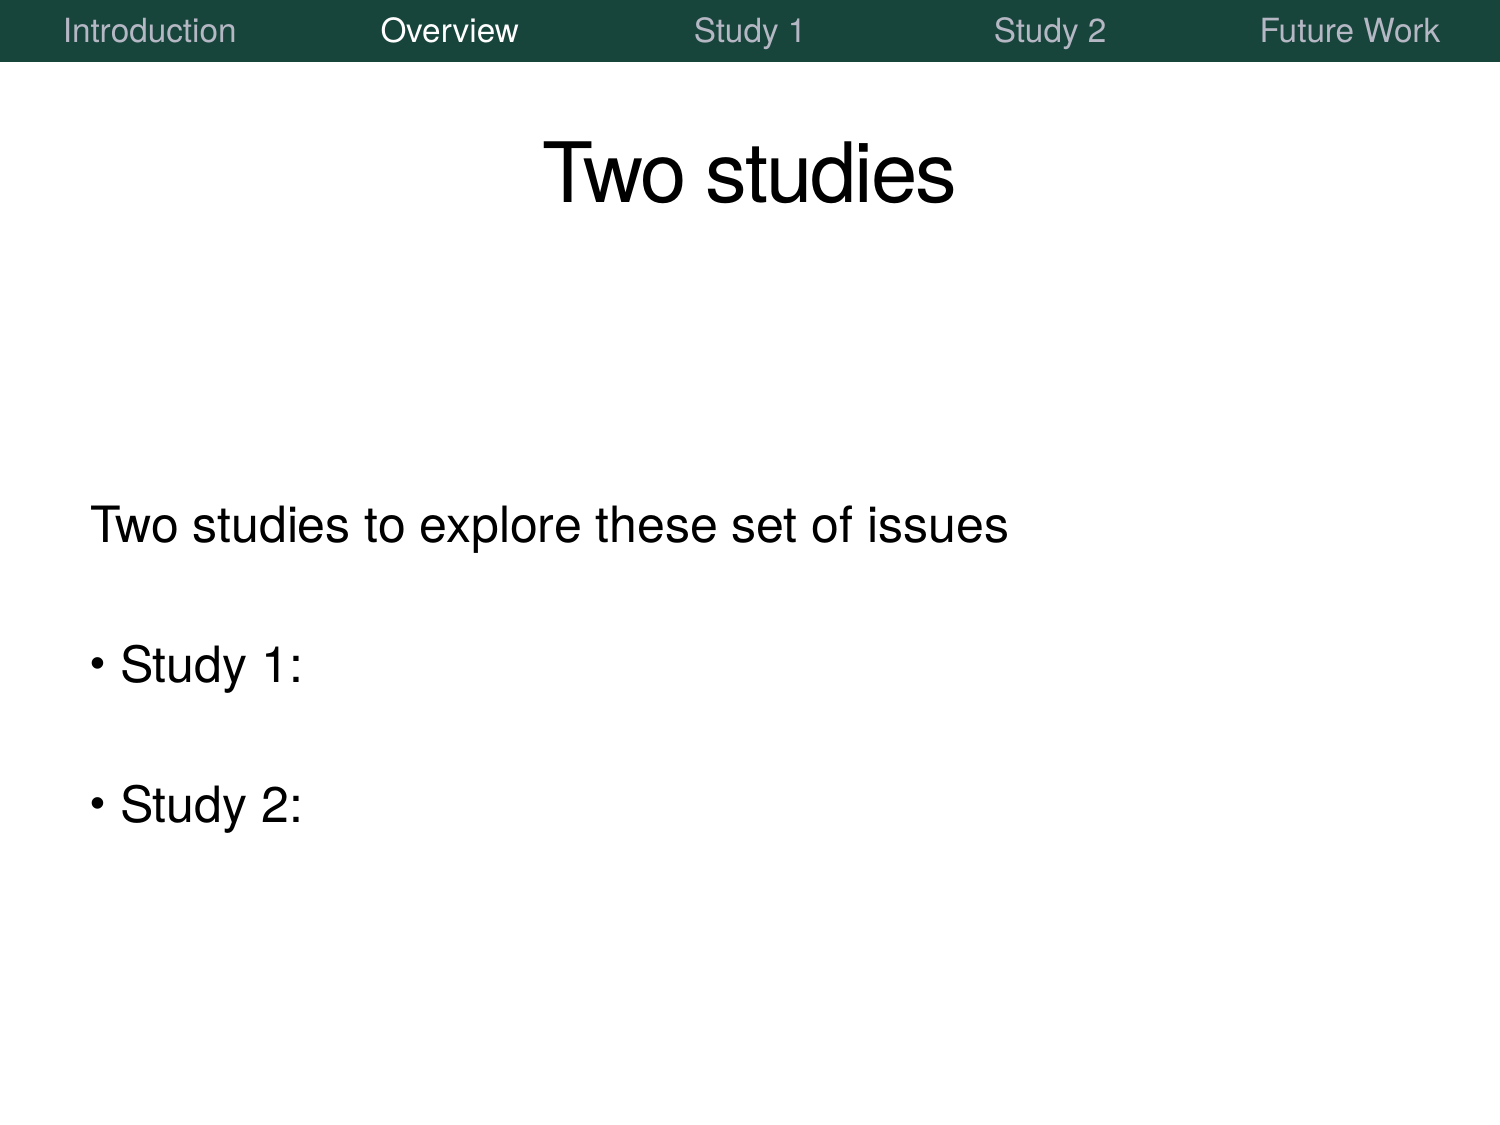

| Introduction | Overview | Study 1 | Study 2 | Future Work |
| --- | --- | --- | --- | --- |
# Two studies
Two studies to explore these set of issues

Study 1:

Study 2: